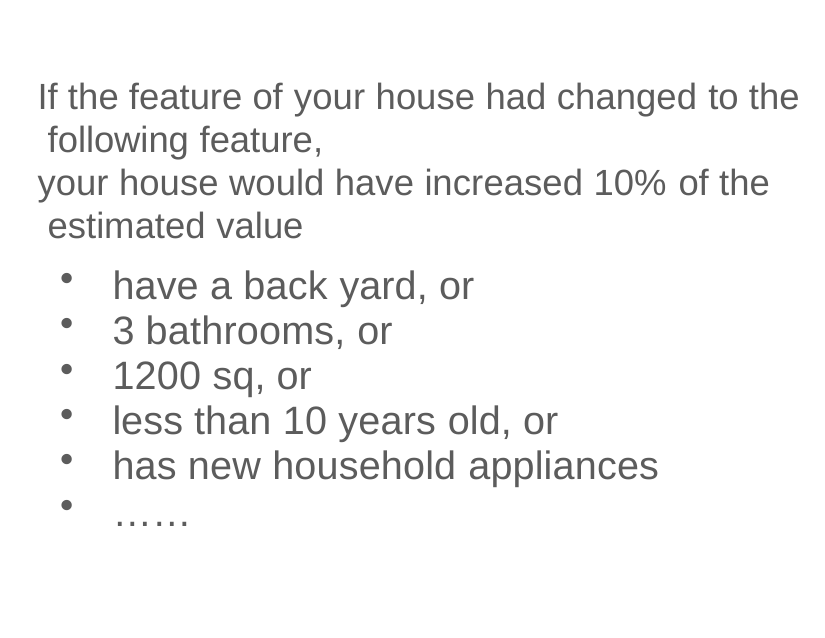

# If the feature of your house had changed to the  following feature,
your house would have increased 10% of the  estimated value
have a back yard, or
3 bathrooms, or
1200 sq, or
less than 10 years old, or
has new household appliances
……